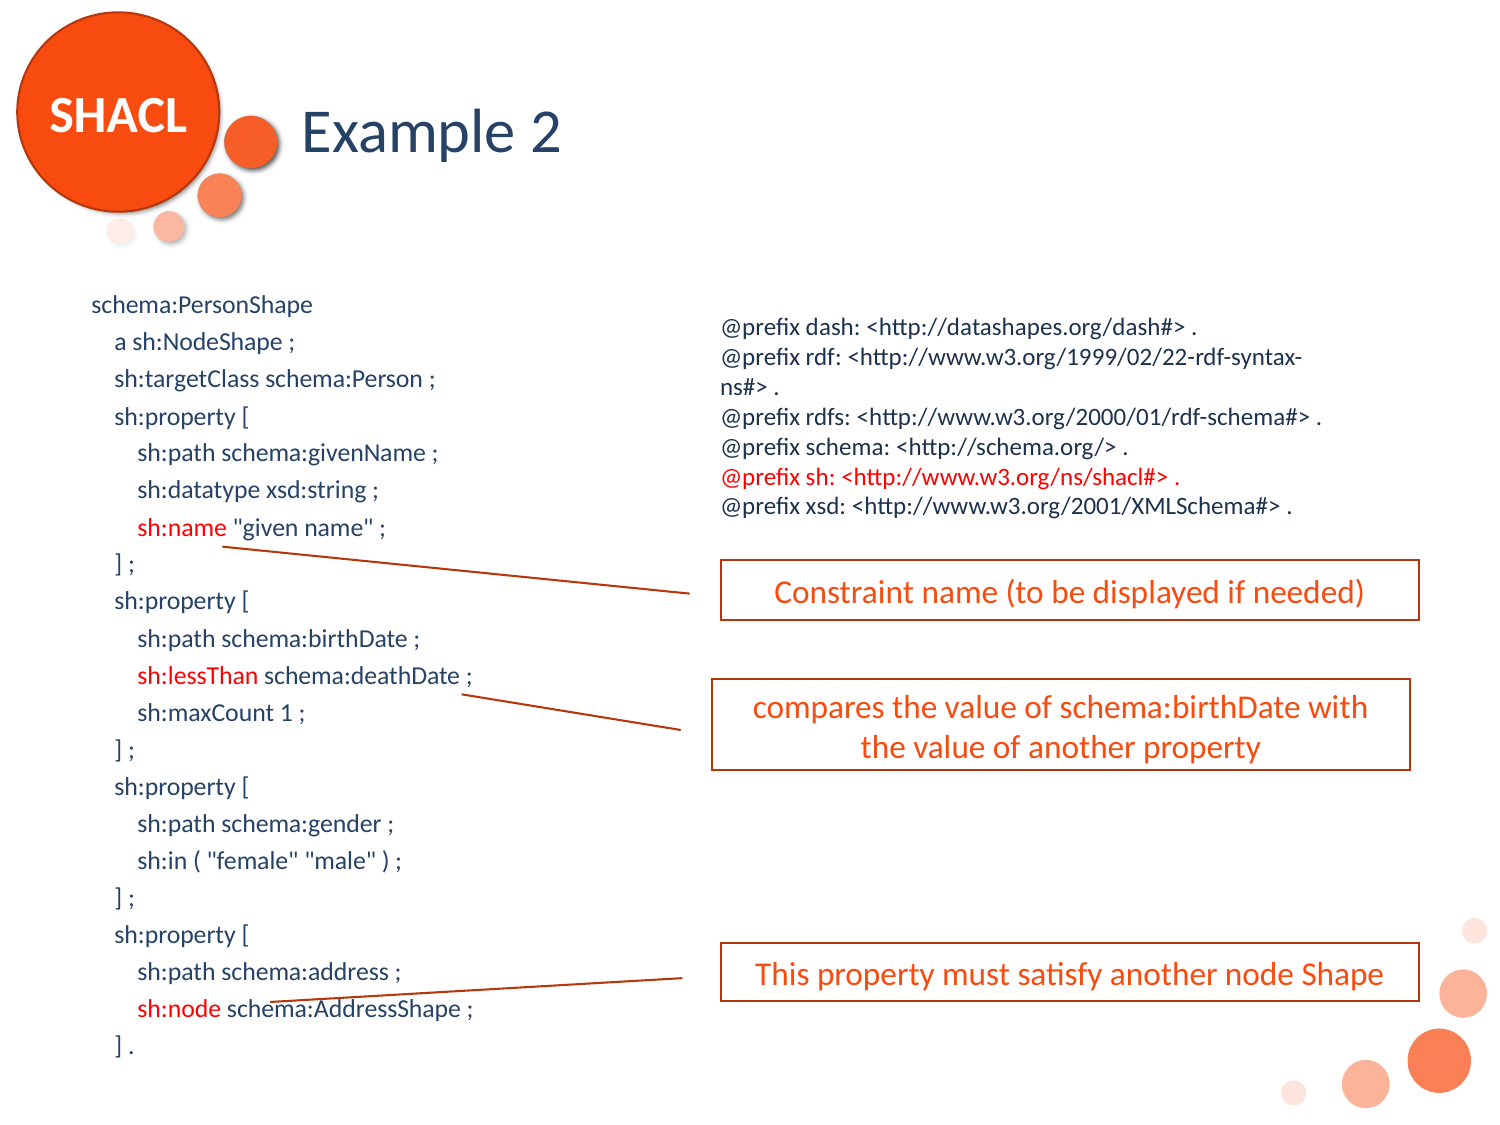

# Example 2
schema:PersonShape
    a sh:NodeShape ;
    sh:targetClass schema:Person ;
    sh:property [
        sh:path schema:givenName ;
        sh:datatype xsd:string ;
        sh:name "given name" ;
    ] ;
    sh:property [
        sh:path schema:birthDate ;
        sh:lessThan schema:deathDate ;
        sh:maxCount 1 ;
    ] ;
    sh:property [
        sh:path schema:gender ;
        sh:in ( "female" "male" ) ;
    ] ;
    sh:property [
        sh:path schema:address ;
        sh:node schema:AddressShape ;
    ] .
@prefix dash: <http://datashapes.org/dash#> .
@prefix rdf: <http://www.w3.org/1999/02/22-rdf-syntax-ns#> .
@prefix rdfs: <http://www.w3.org/2000/01/rdf-schema#> .
@prefix schema: <http://schema.org/> .
@prefix sh: <http://www.w3.org/ns/shacl#> .
@prefix xsd: <http://www.w3.org/2001/XMLSchema#> .

Constraint name (to be displayed if needed)
compares the value of schema:birthDate with the value of another property
This property must satisfy another node Shape